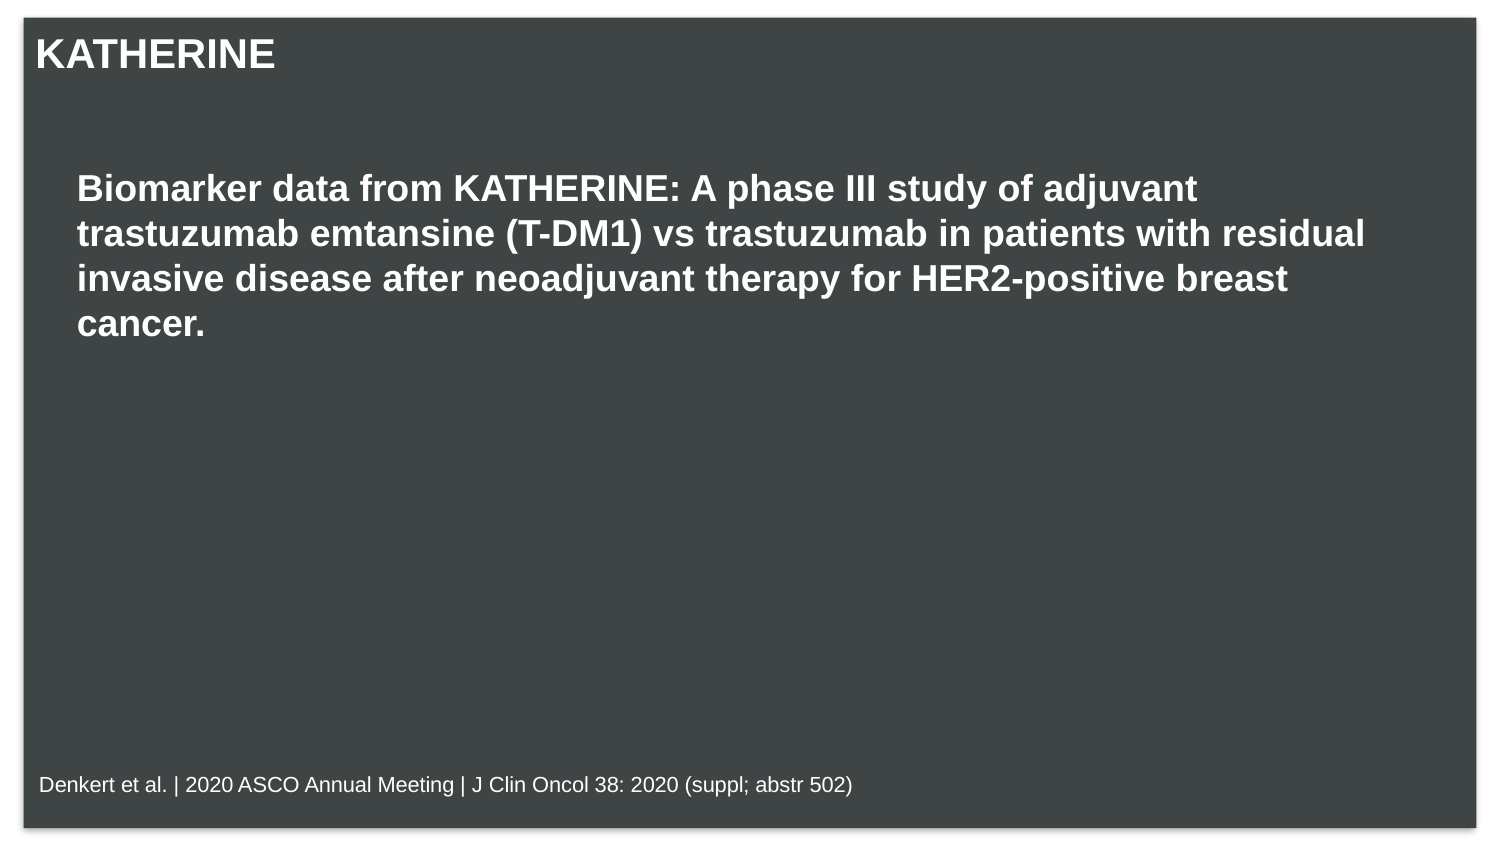

# KATHERINE
Biomarker data from KATHERINE: A phase III study of adjuvant trastuzumab emtansine (T-DM1) vs trastuzumab in patients with residual invasive disease after neoadjuvant therapy for HER2-positive breast cancer.
Denkert et al. | 2020 ASCO Annual Meeting | J Clin Oncol 38: 2020 (suppl; abstr 502)